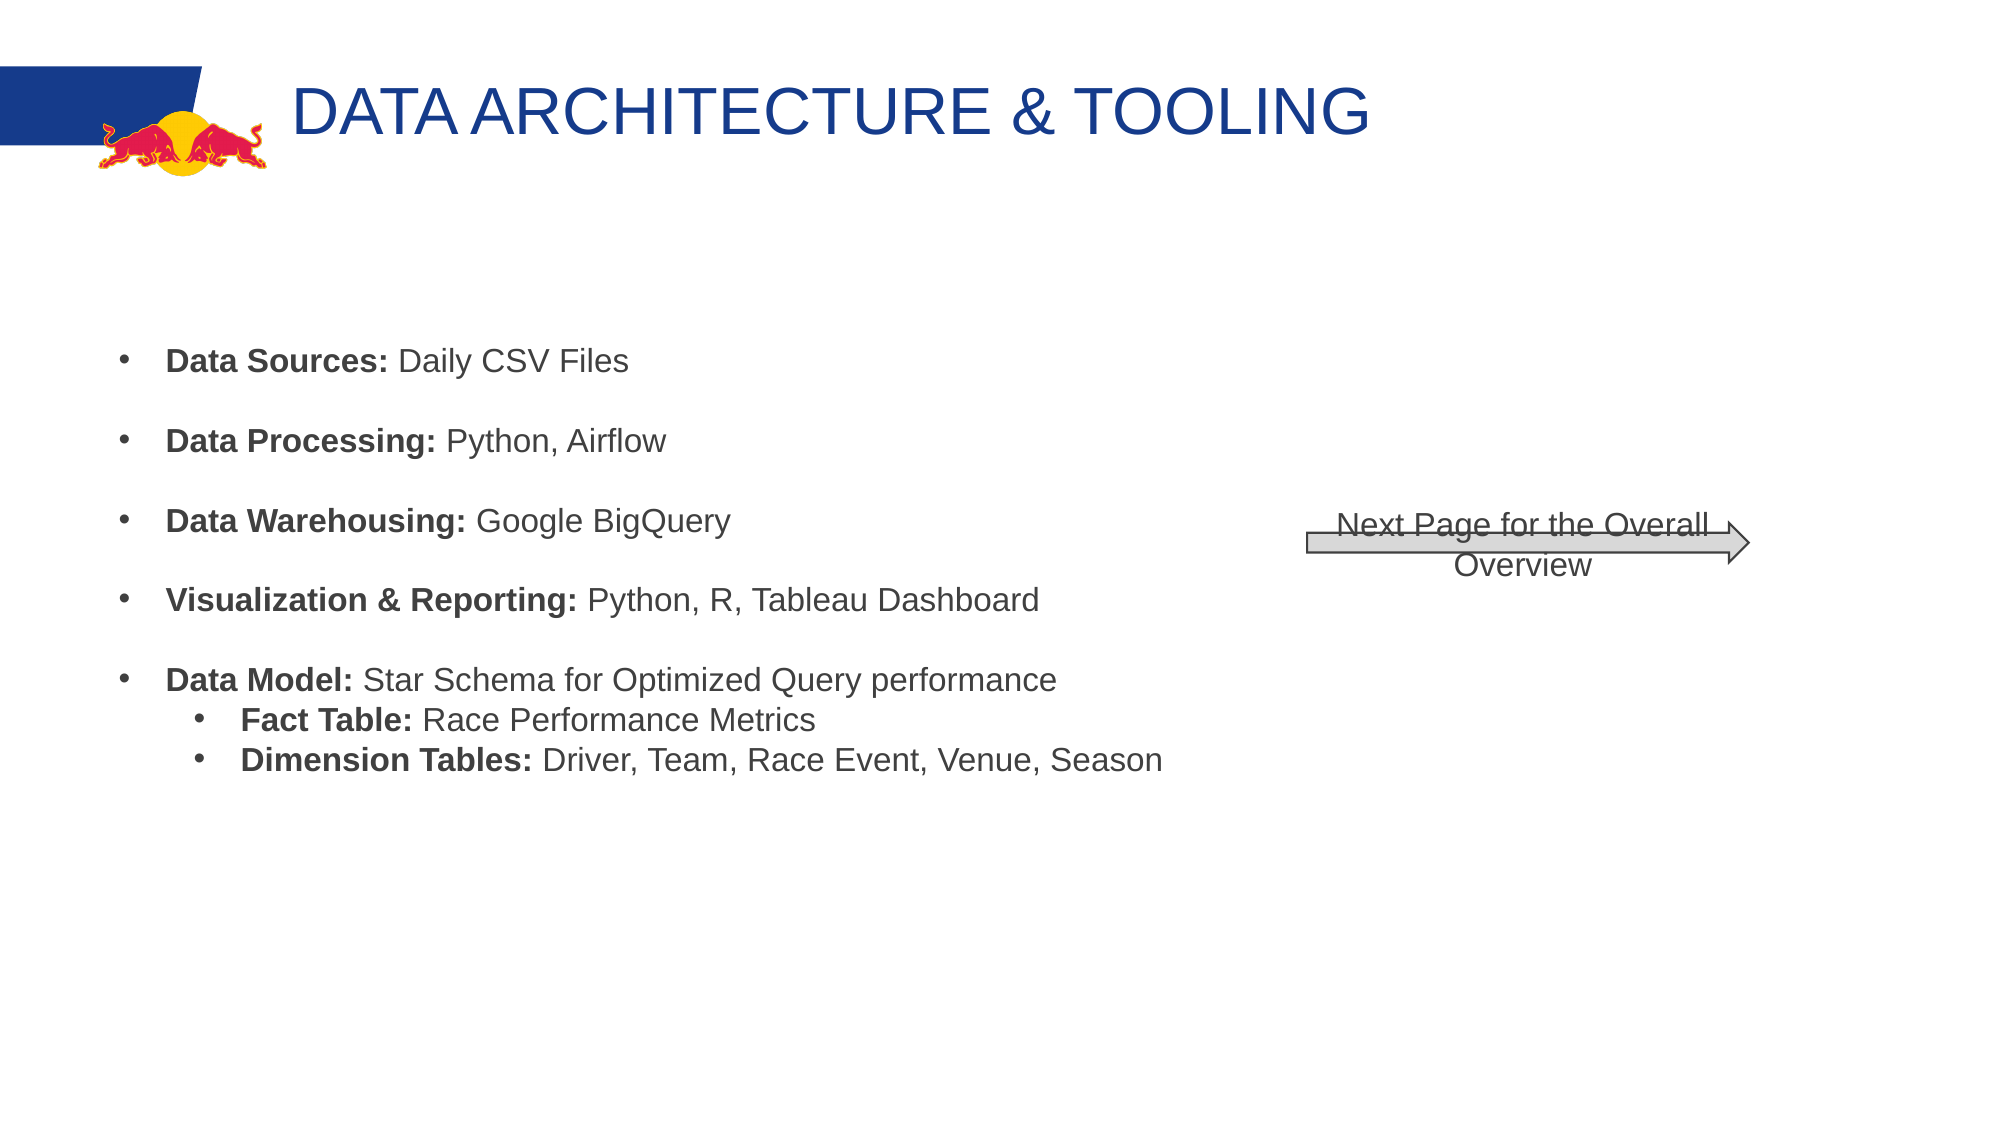

# Data Architecture & tooling

Data Sources: Daily CSV Files

Data Processing: Python, Airflow

Data Warehousing: Google BigQuery

Visualization & Reporting: Python, R, Tableau Dashboard

Data Model: Star Schema for Optimized Query performance
Fact Table: Race Performance Metrics
Dimension Tables: Driver, Team, Race Event, Venue, Season
Next Page for the Overall Overview